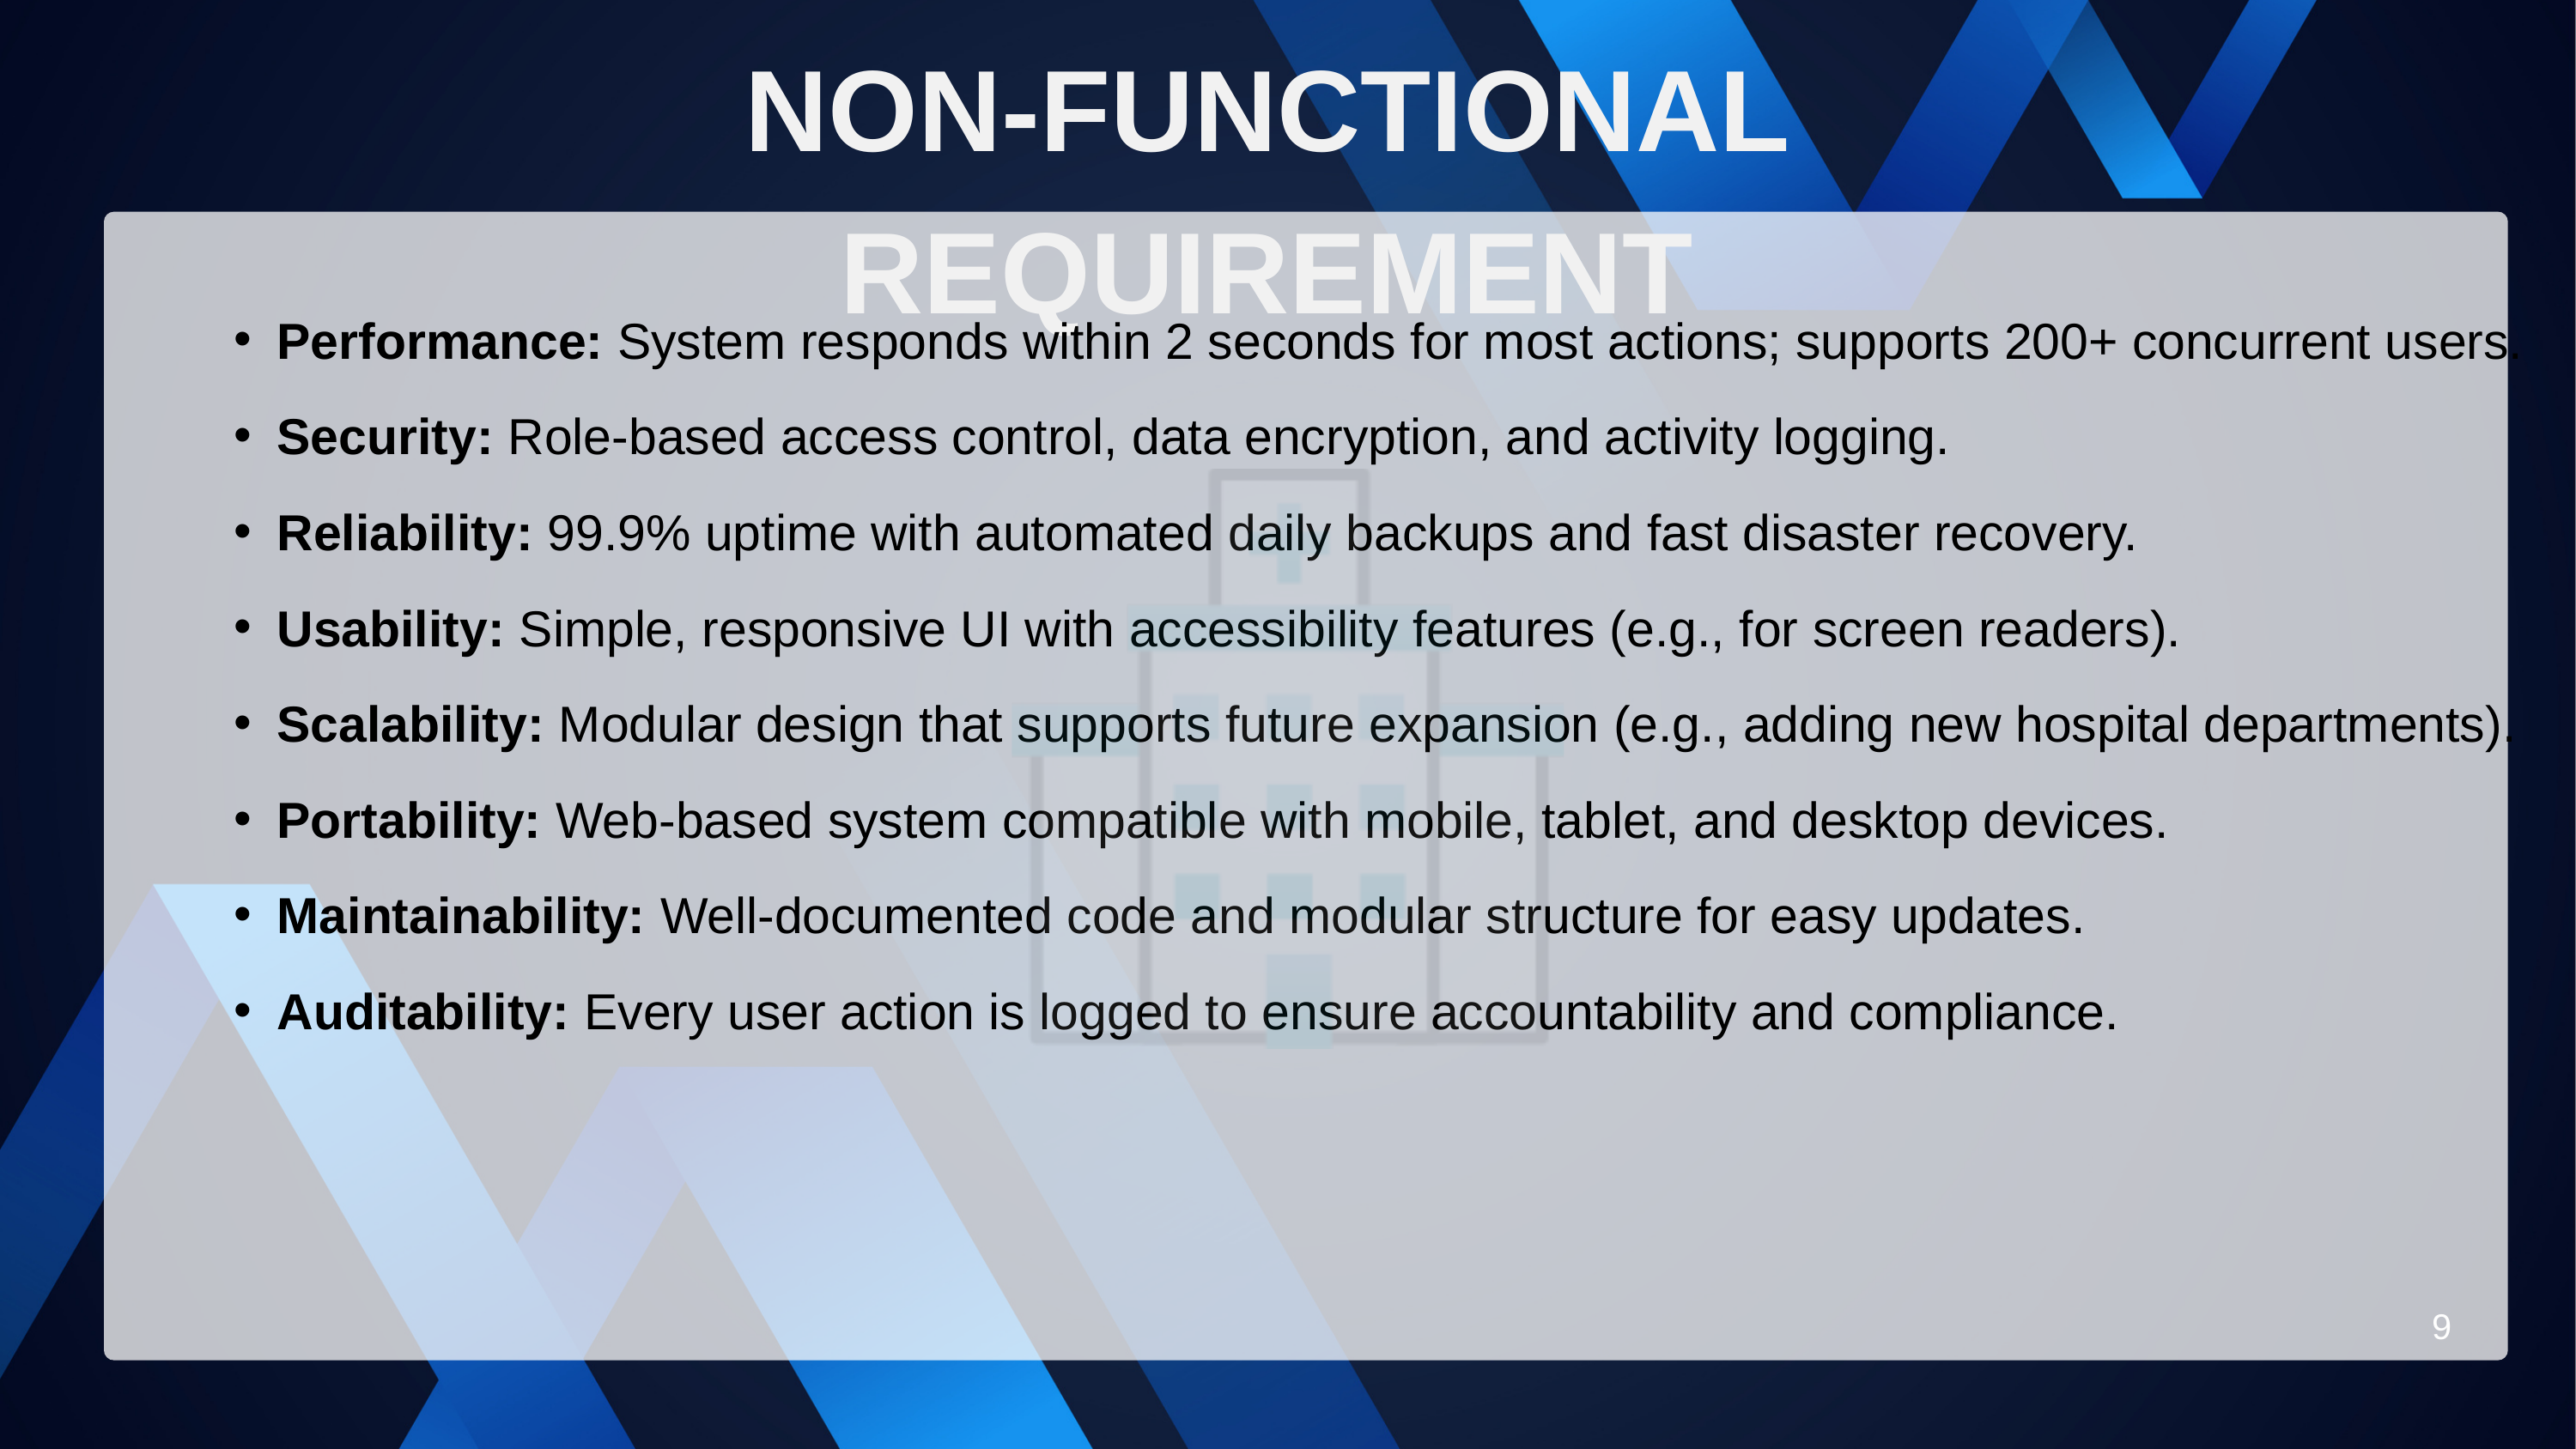

NON-FUNCTIONAL REQUIREMENT

Performance: System responds within 2 seconds for most actions; supports 200+ concurrent users.
Security: Role-based access control, data encryption, and activity logging.
Reliability: 99.9% uptime with automated daily backups and fast disaster recovery.
Usability: Simple, responsive UI with accessibility features (e.g., for screen readers).
Scalability: Modular design that supports future expansion (e.g., adding new hospital departments).
Portability: Web-based system compatible with mobile, tablet, and desktop devices.
Maintainability: Well-documented code and modular structure for easy updates.
Auditability: Every user action is logged to ensure accountability and compliance.

9